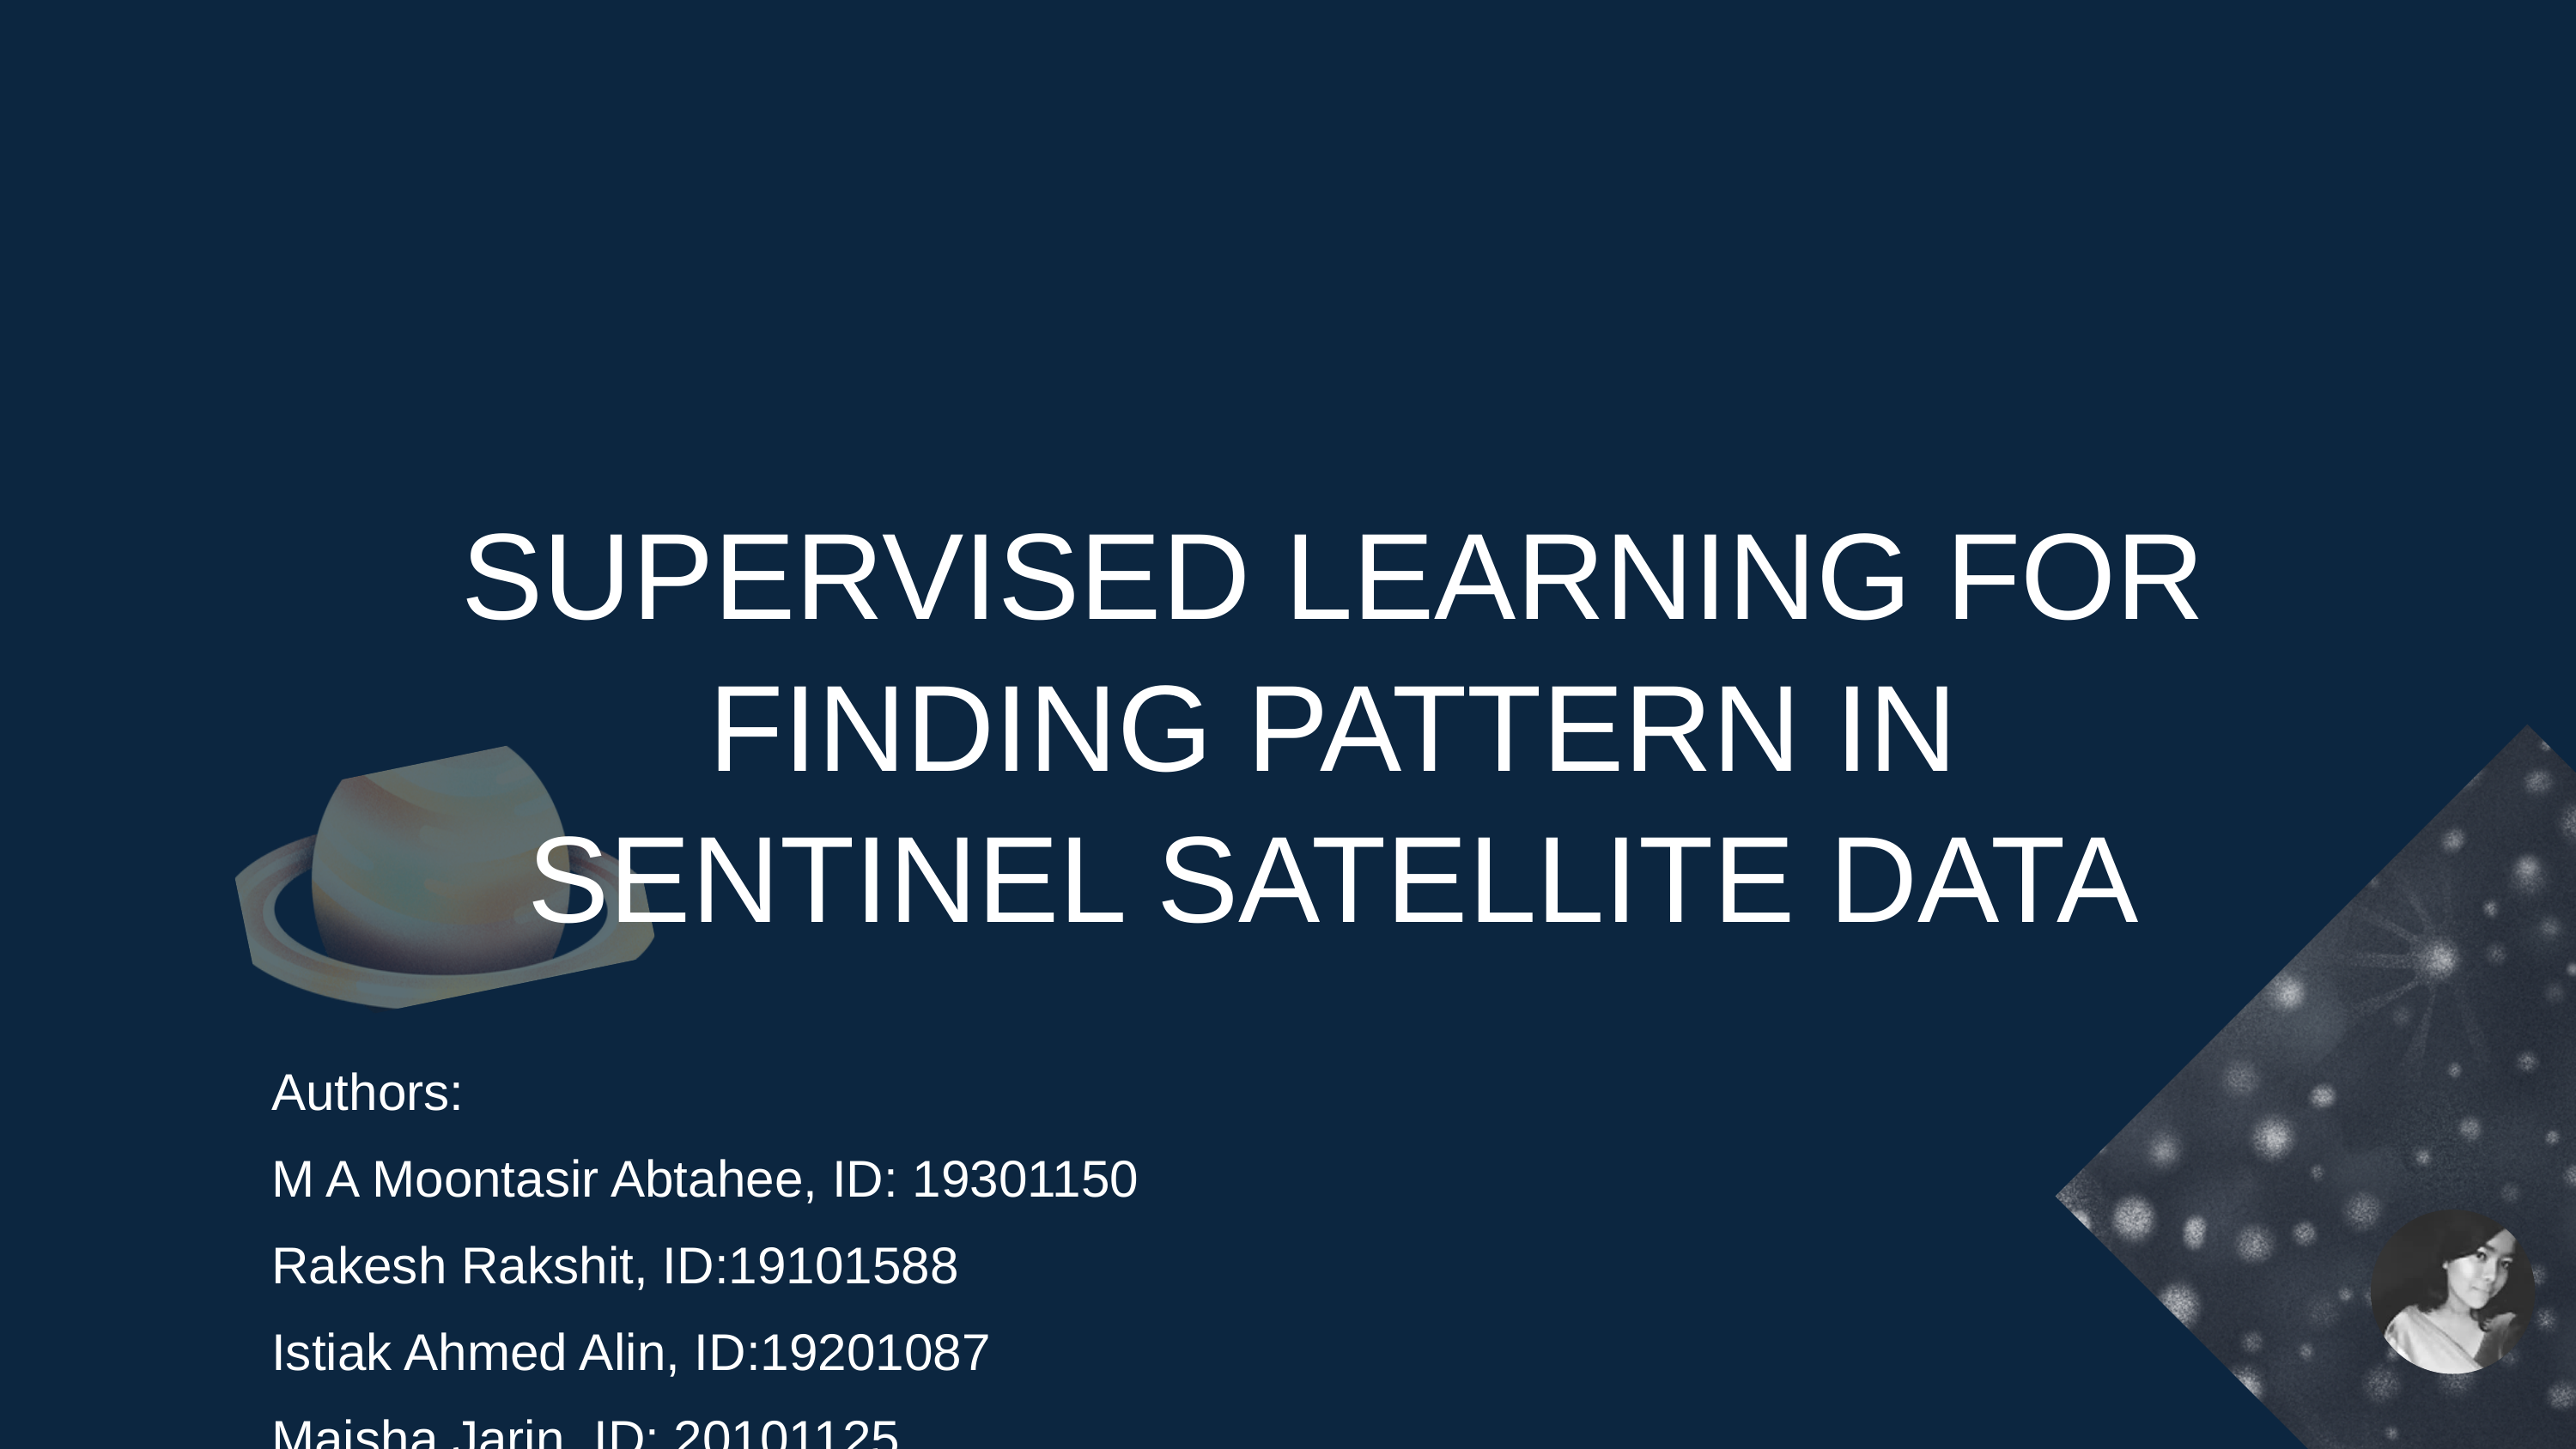

SUPERVISED LEARNING FOR FINDING PATTERN IN SENTINEL SATELLITE DATA

Authors:
M A Moontasir Abtahee, ID: 19301150
Rakesh Rakshit, ID:19101588
Istiak Ahmed Alin, ID:19201087
Maisha Jarin, ID: 20101125